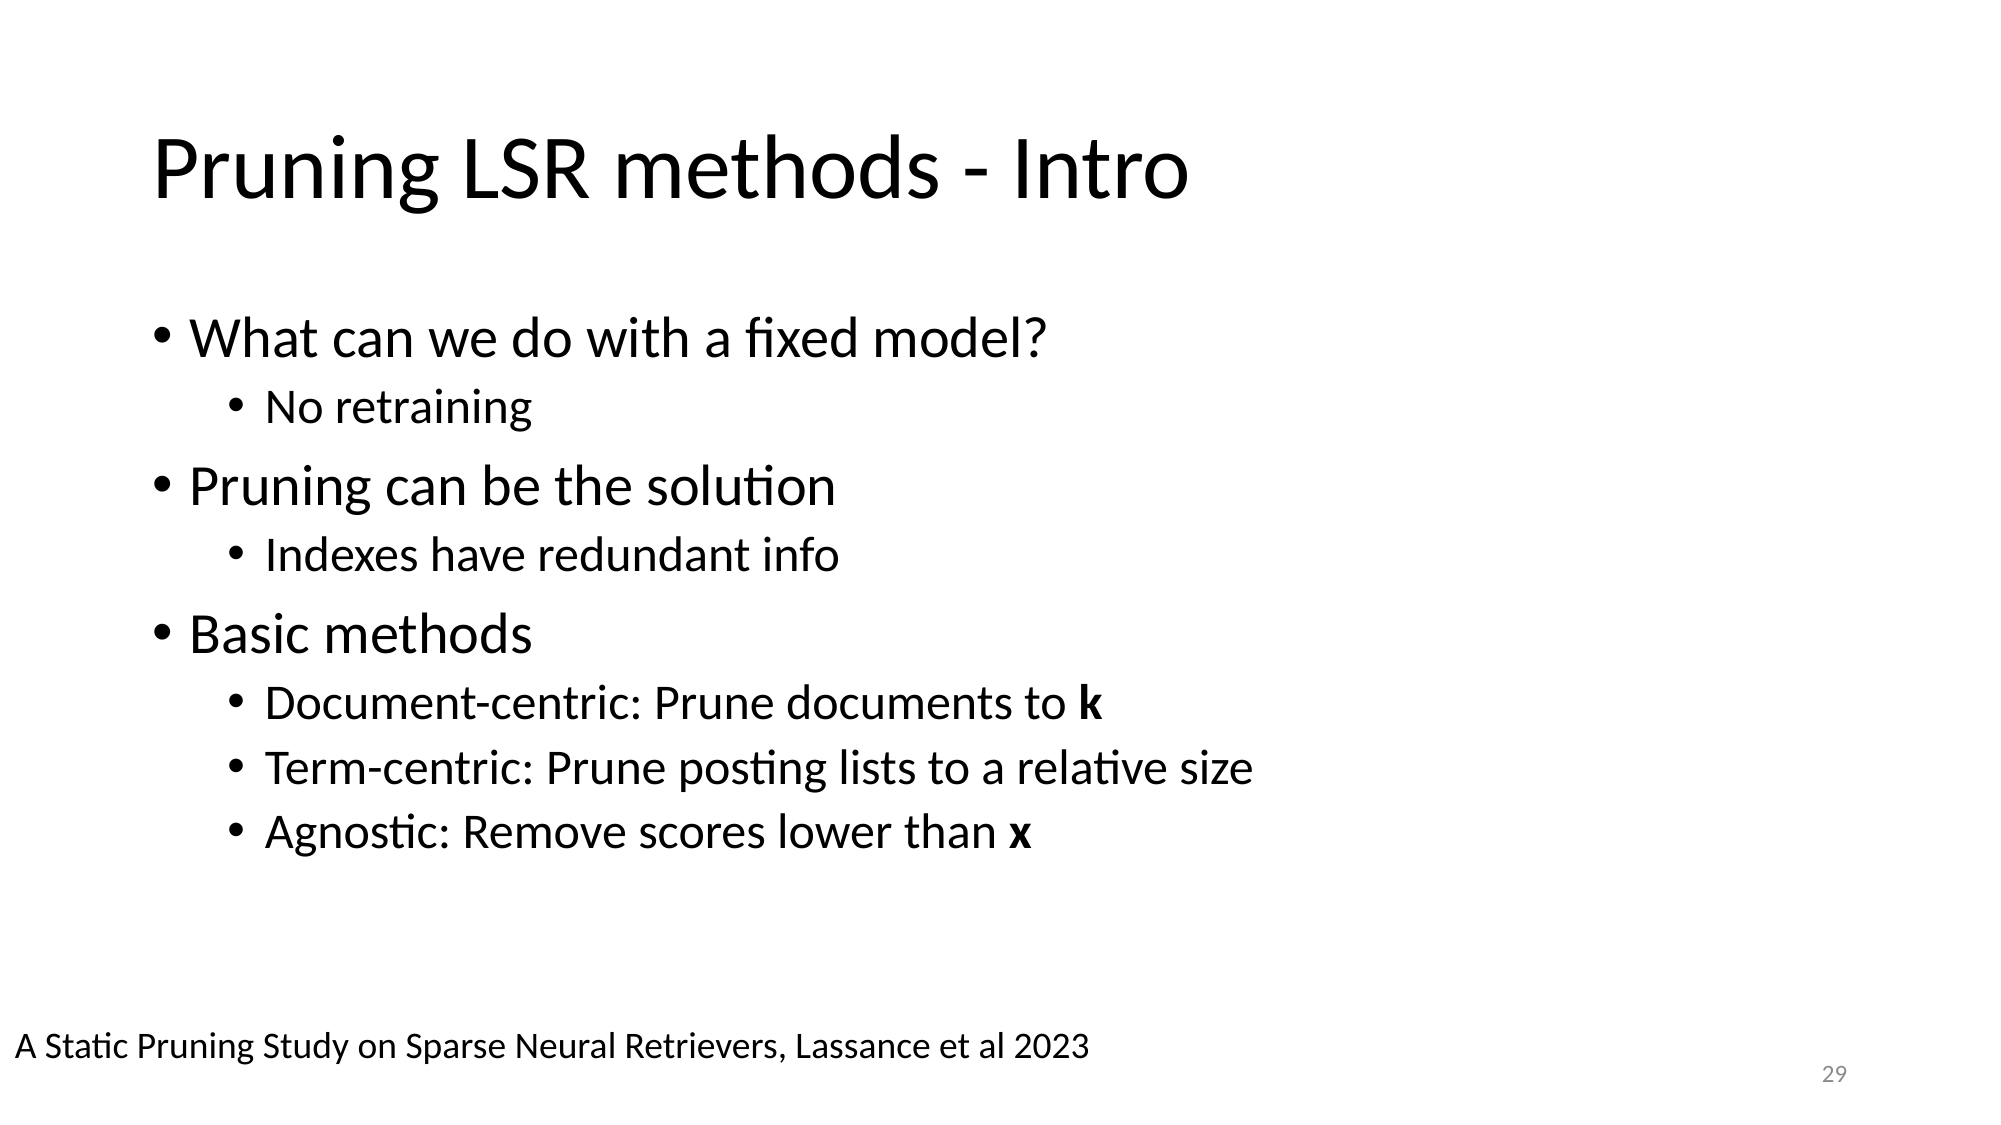

# Pruning LSR methods - Intro
What can we do with a fixed model?
No retraining
Pruning can be the solution
Indexes have redundant info
Basic methods
Document-centric: Prune documents to k
Term-centric: Prune posting lists to a relative size
Agnostic: Remove scores lower than x
A Static Pruning Study on Sparse Neural Retrievers, Lassance et al 2023
29